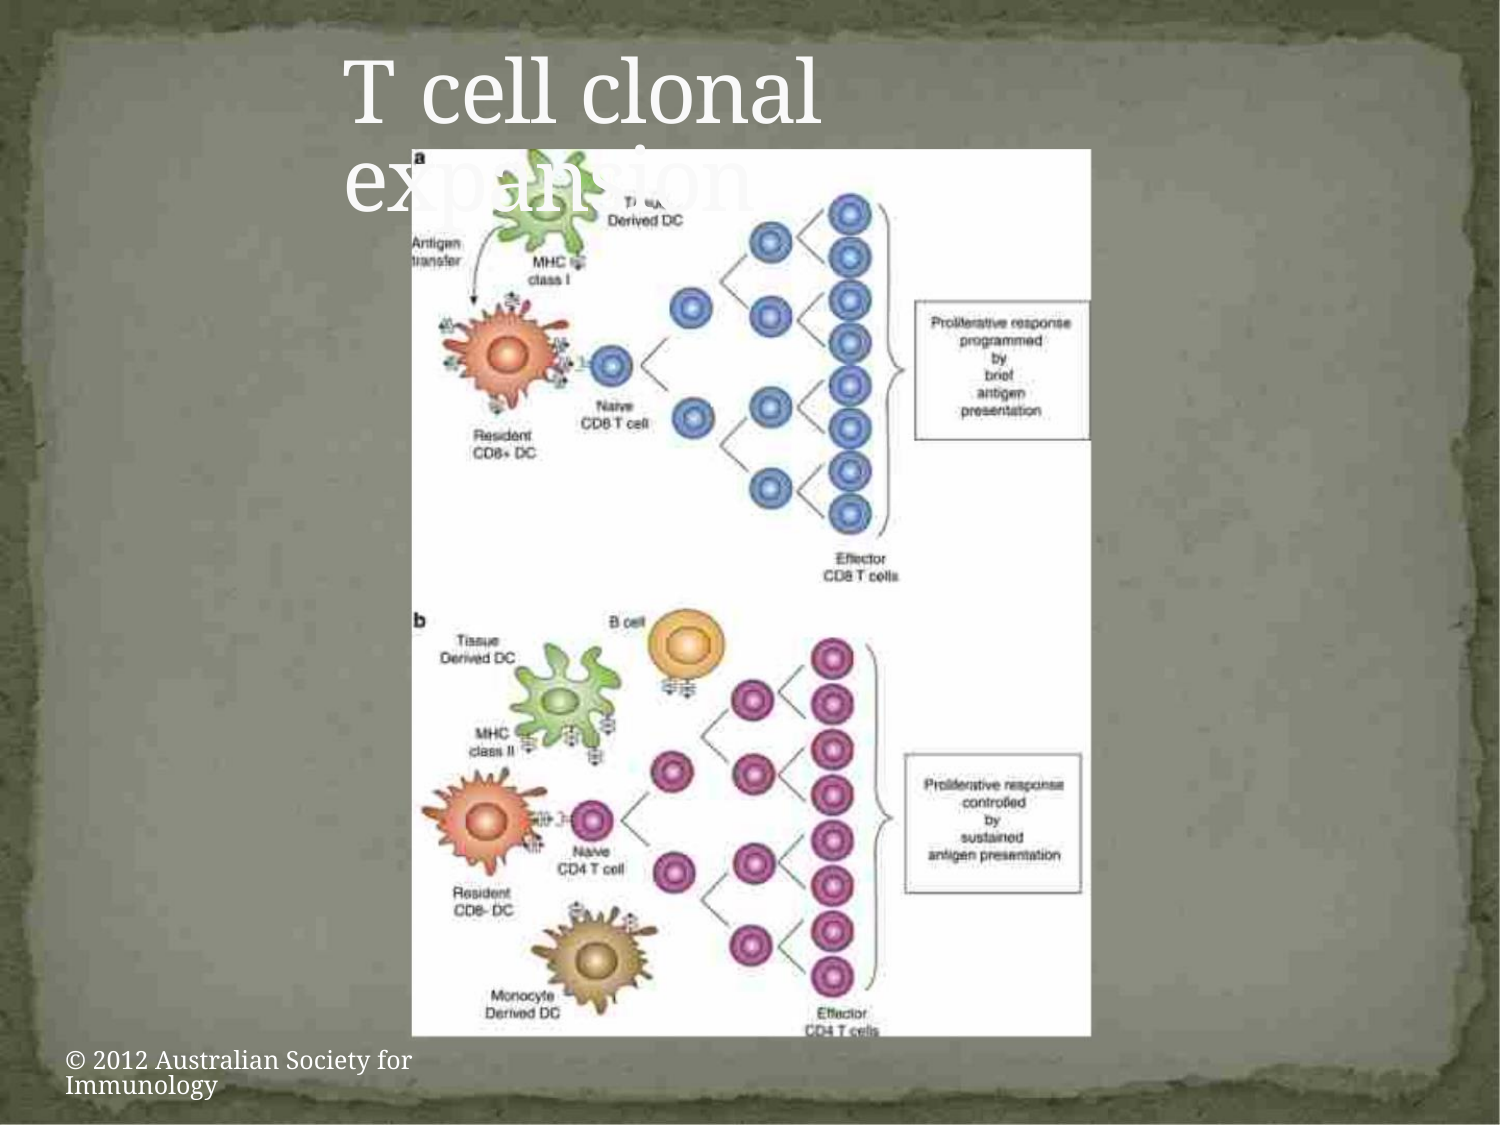

T cell clonal expansion
© 2012 Australian Society for Immunology